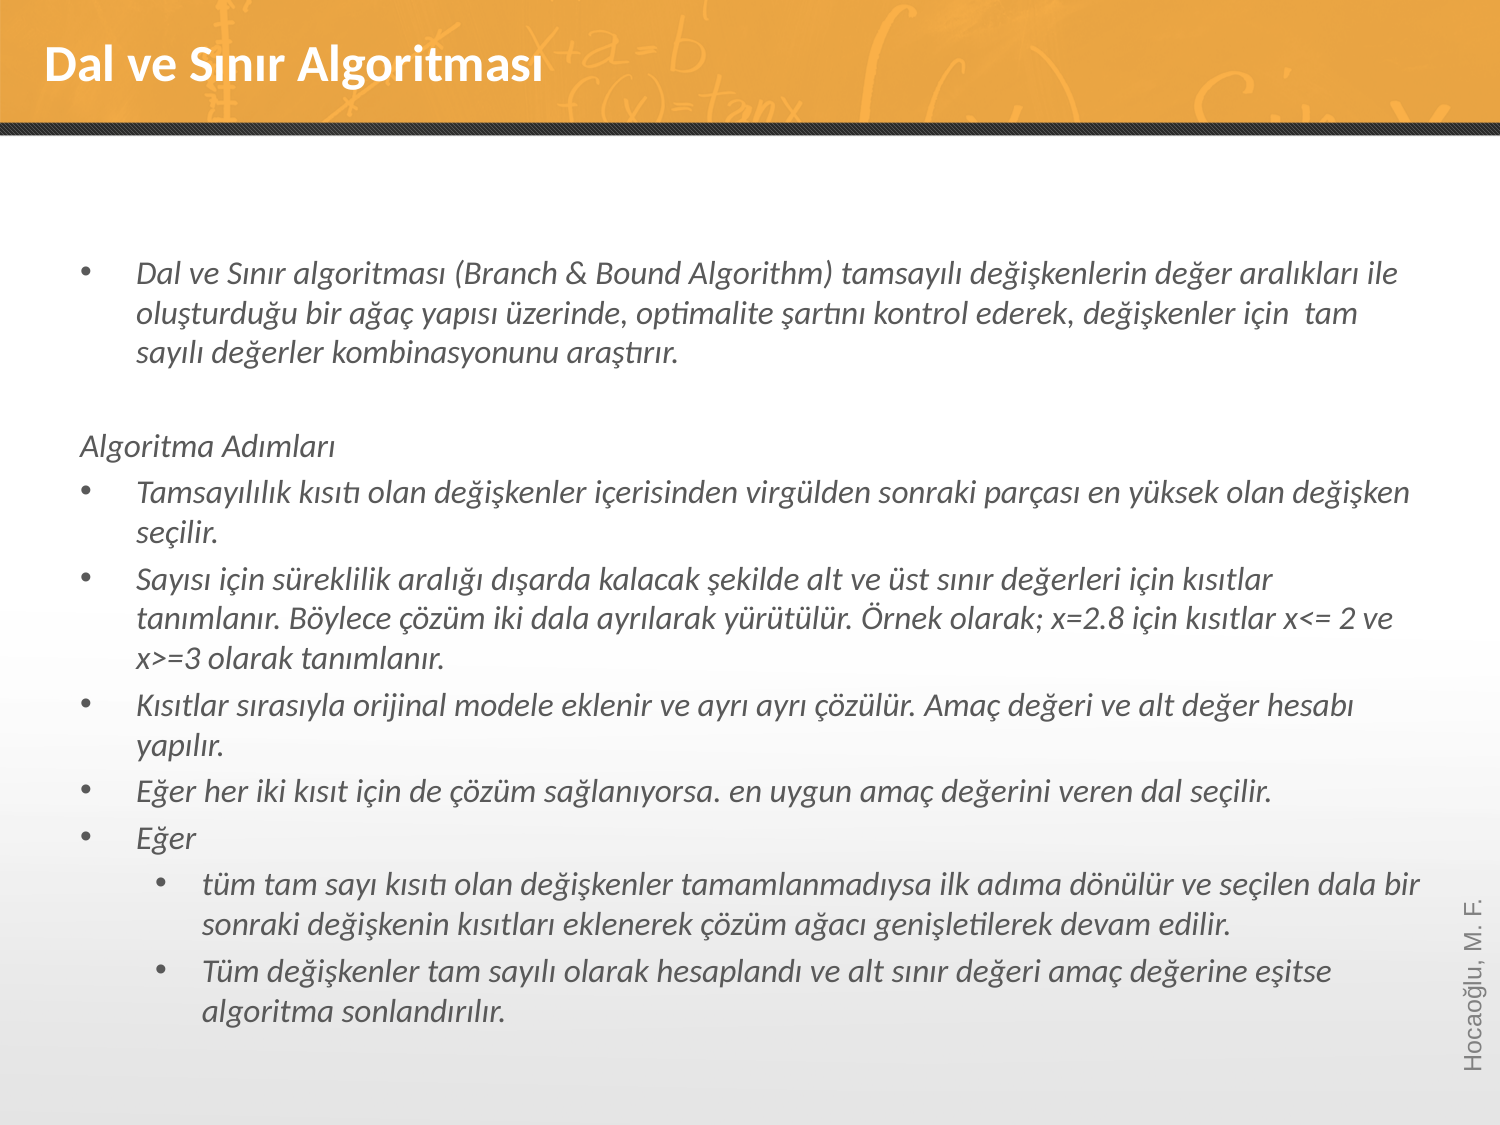

# Dal ve Sınır Algoritması
Dal ve Sınır algoritması (Branch & Bound Algorithm) tamsayılı değişkenlerin değer aralıkları ile oluşturduğu bir ağaç yapısı üzerinde, optimalite şartını kontrol ederek, değişkenler için  tam sayılı değerler kombinasyonunu araştırır.

Algoritma Adımları
Tamsayılılık kısıtı olan değişkenler içerisinden virgülden sonraki parçası en yüksek olan değişken seçilir.
Sayısı için süreklilik aralığı dışarda kalacak şekilde alt ve üst sınır değerleri için kısıtlar tanımlanır. Böylece çözüm iki dala ayrılarak yürütülür. Örnek olarak; x=2.8 için kısıtlar x<= 2 ve x>=3 olarak tanımlanır.
Kısıtlar sırasıyla orijinal modele eklenir ve ayrı ayrı çözülür. Amaç değeri ve alt değer hesabı yapılır.
Eğer her iki kısıt için de çözüm sağlanıyorsa. en uygun amaç değerini veren dal seçilir.
Eğer
tüm tam sayı kısıtı olan değişkenler tamamlanmadıysa ilk adıma dönülür ve seçilen dala bir sonraki değişkenin kısıtları eklenerek çözüm ağacı genişletilerek devam edilir.
Tüm değişkenler tam sayılı olarak hesaplandı ve alt sınır değeri amaç değerine eşitse algoritma sonlandırılır.